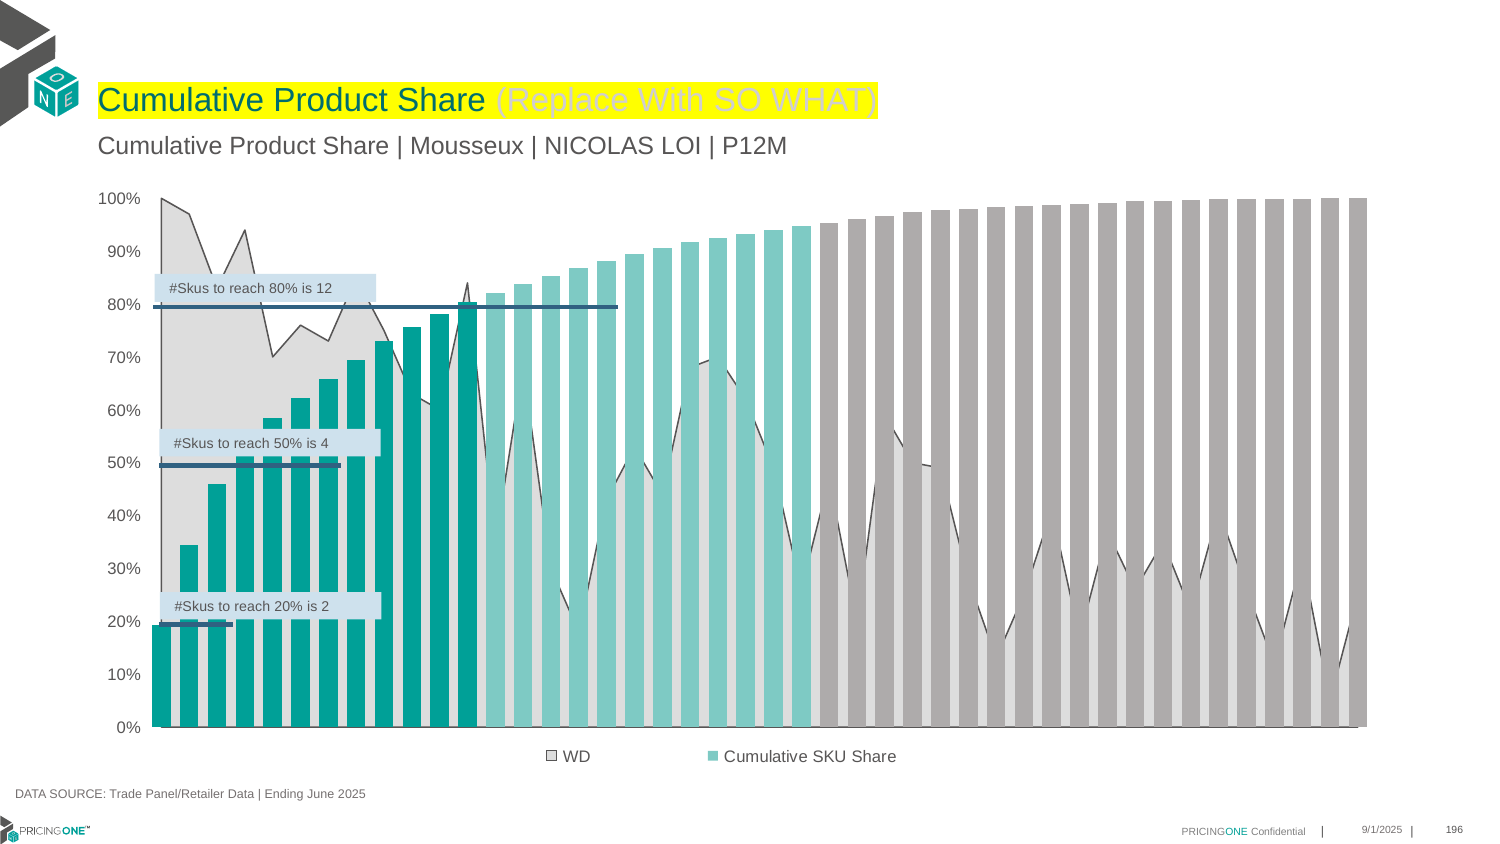

# Cumulative Product Share (Replace With SO WHAT)
Cumulative Product Share | Mousseux | NICOLAS LOI | P12M

### Chart

| Category | WD | Cumulative SKU Share |
|---|---|---|
| Bouvet-Ladu | 1.0 | 0.1929102157716103 |
| All Others | 0.97 | 0.3447351523243607 |
| All Others | 0.83 | 0.4589707785920316 |
| All Others | 0.94 | 0.5421198006380398 |
| All Others | 0.7 | 0.5838675812583449 |
| De Chanceny | 0.76 | 0.6215791994944604 |
| Mure | 0.73 | 0.6587710089386727 |
| Patriarche | 0.85 | 0.6948518544943075 |
| Bottega | 0.75 | 0.7302090446729791 |
| Chateau Mon | 0.63 | 0.7571779478764282 |
| Savian | 0.6 | 0.7814764608155902 |
| Kriter | 0.84 | 0.8046436252076687 |
| Bouvet-Ladu | 0.35 | 0.8218482769867398 |
| Bottega | 0.68 | 0.8379419648772334 |
| All Others | 0.3 | 0.853903152487438 |
| All Others | 0.18 | 0.8681520287831378 |
| All Others | 0.43 | 0.8820237888964765 |
| All Others | 0.53 | 0.8951413166450929 |
| All Others | 0.44 | 0.9067198026765056 |
| Patriarche | 0.68 | 0.9176969412819912 |
| Contarini | 0.7 | 0.9258304200258886 |
| All Others | 0.62 | 0.9330160121492566 |
| All Others | 0.49 | 0.9399467960412994 |
| All Others | 0.26 | 0.9468266182870773 |
| All Others | 0.47 | 0.953594324911072 |
| Bouvet-Ladu | 0.2 | 0.9603518392058138 |
| All Others | 0.59 | 0.9668443529399775 |
| Cru La Maqu | 0.5 | 0.9731737894060931 |
| All Others | 0.49 | 0.9774545676923548 |
| All Others | 0.28 | 0.980267650566184 |
| Bouvet-Ladu | 0.13 | 0.9829890024767362 |
| All Others | 0.25 | 0.9854147768389512 |
| All Others | 0.41 | 0.9877386279086361 |
| All Others | 0.17 | 0.989919786368779 |
| All Others | 0.37 | 0.9920703678411629 |
| All Others | 0.26 | 0.9939355640944626 |
| Contarini | 0.35 | 0.9955765291041963 |
| Celene | 0.22 | 0.9969117242363398 |
| Bouvet-Ladu | 0.41 | 0.9977373029058331 |
| Celene | 0.26 | 0.9985424969168204 |
| Jaillance | 0.12 | 0.9991438443427476 |
| All Others | 0.32 | 0.9995413451836148 |
| Bottega | 0.05 | 0.9998471150612049 |
| All Others | 0.25 | 1.0 |
#Skus to reach 80% is 12
#Skus to reach 50% is 4
#Skus to reach 20% is 2
DATA SOURCE: Trade Panel/Retailer Data | Ending June 2025

9/1/2025
196